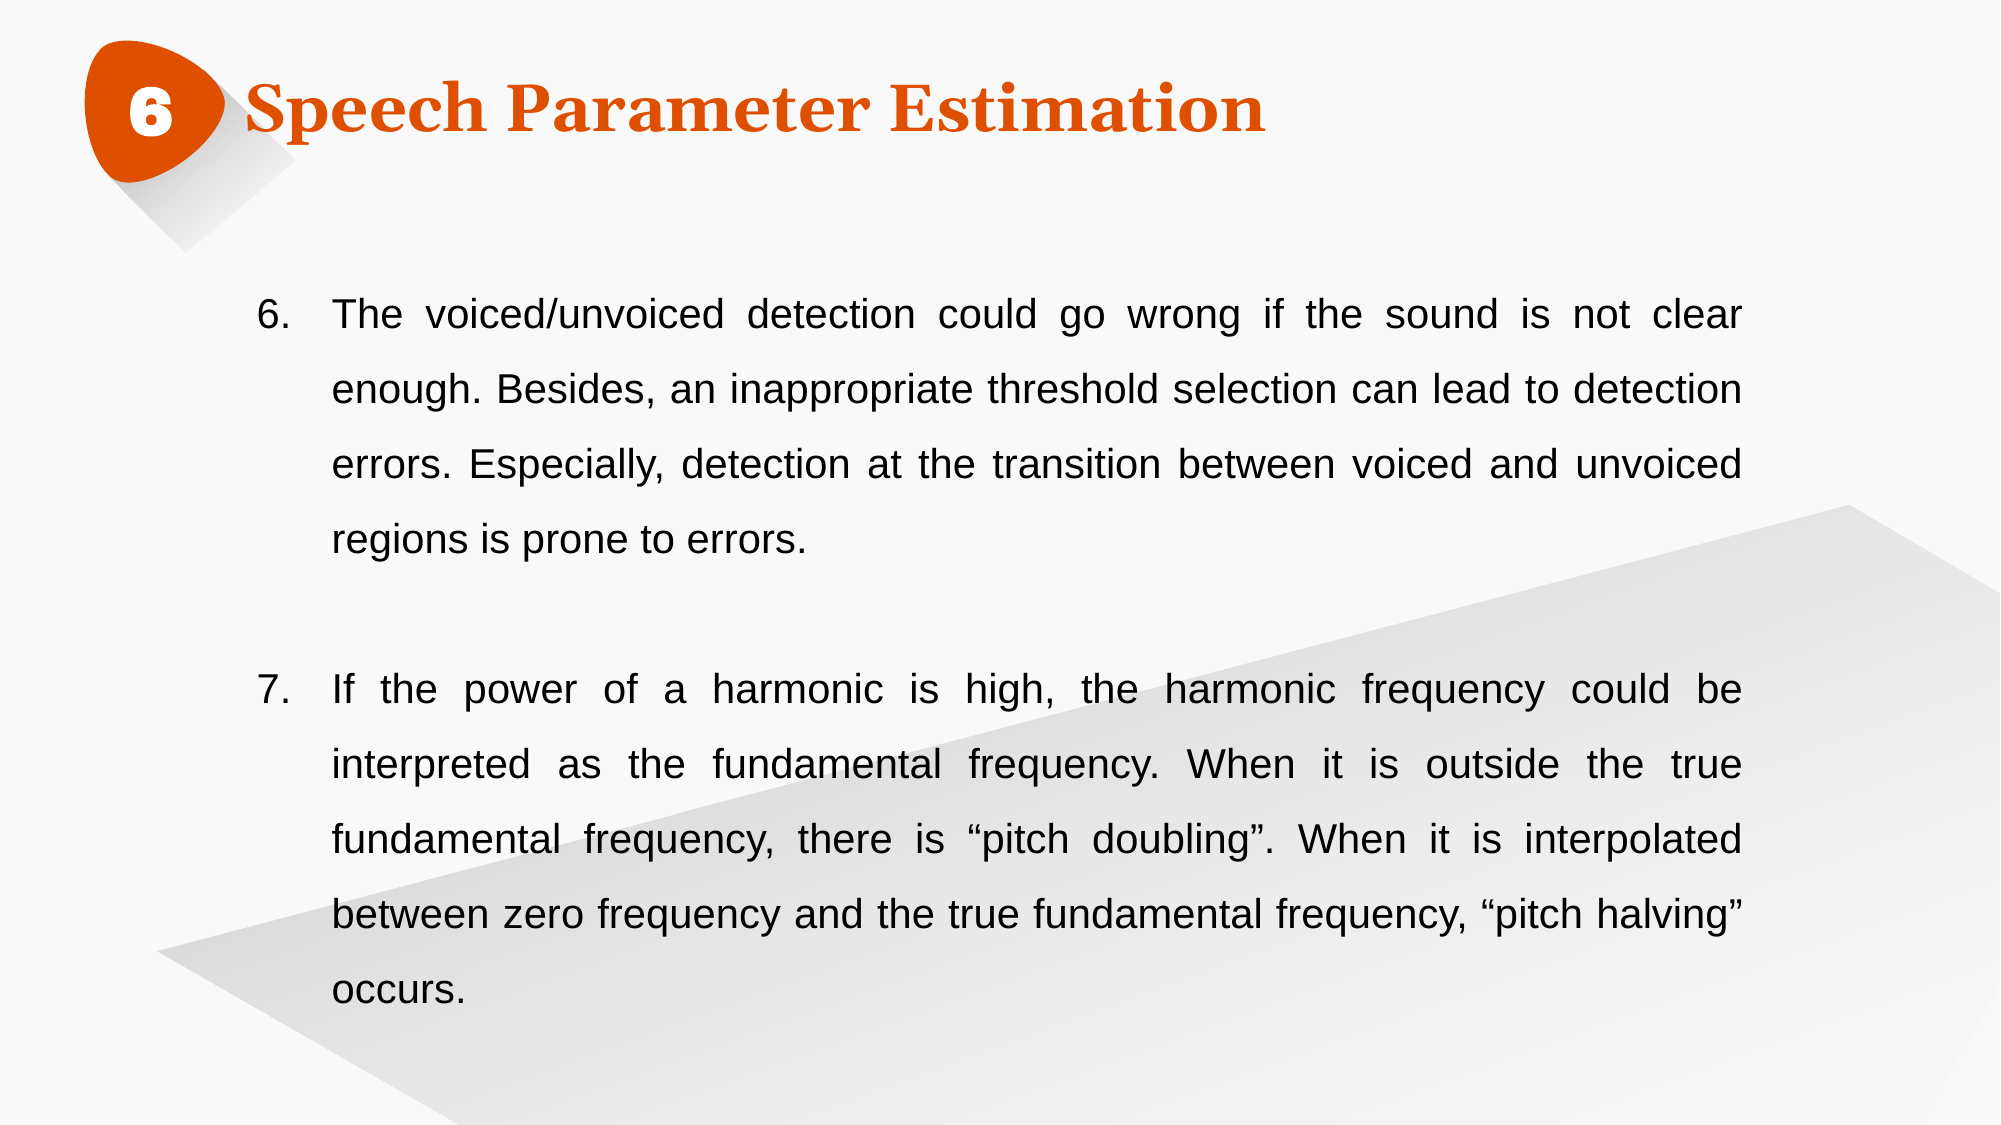

6
Speech Parameter Estimation

The voiced/unvoiced detection could go wrong if the sound is not clear enough. Besides, an inappropriate threshold selection can lead to detection errors. Especially, detection at the transition between voiced and unvoiced regions is prone to errors.

If the power of a harmonic is high, the harmonic frequency could be interpreted as the fundamental frequency. When it is outside the true fundamental frequency, there is “pitch doubling”. When it is interpolated between zero frequency and the true fundamental frequency, “pitch halving” occurs.